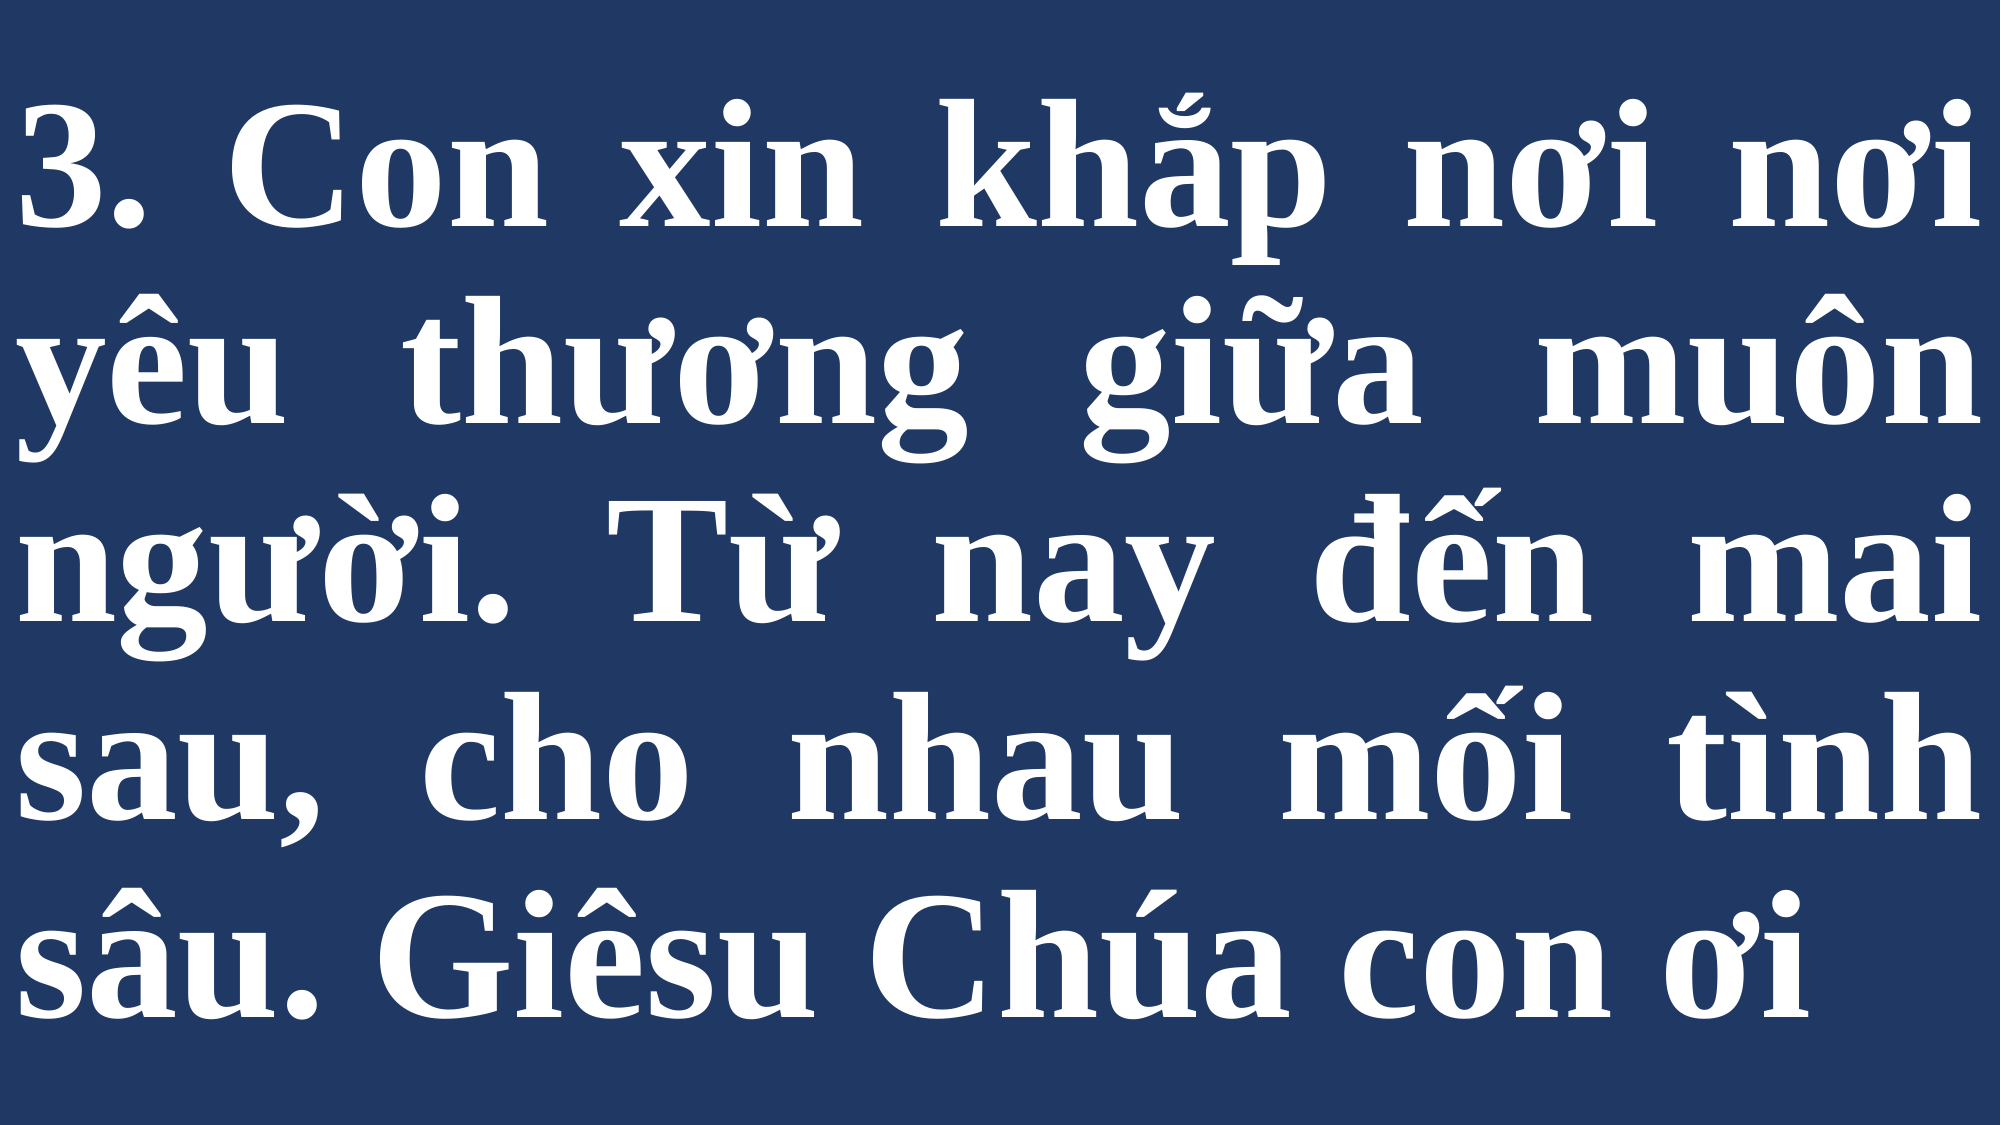

# 3. Con xin khắp nơi nơi yêu thương giữa muôn người. Từ nay đến mai sau, cho nhau mối tình sâu. Giêsu Chúa con ơi